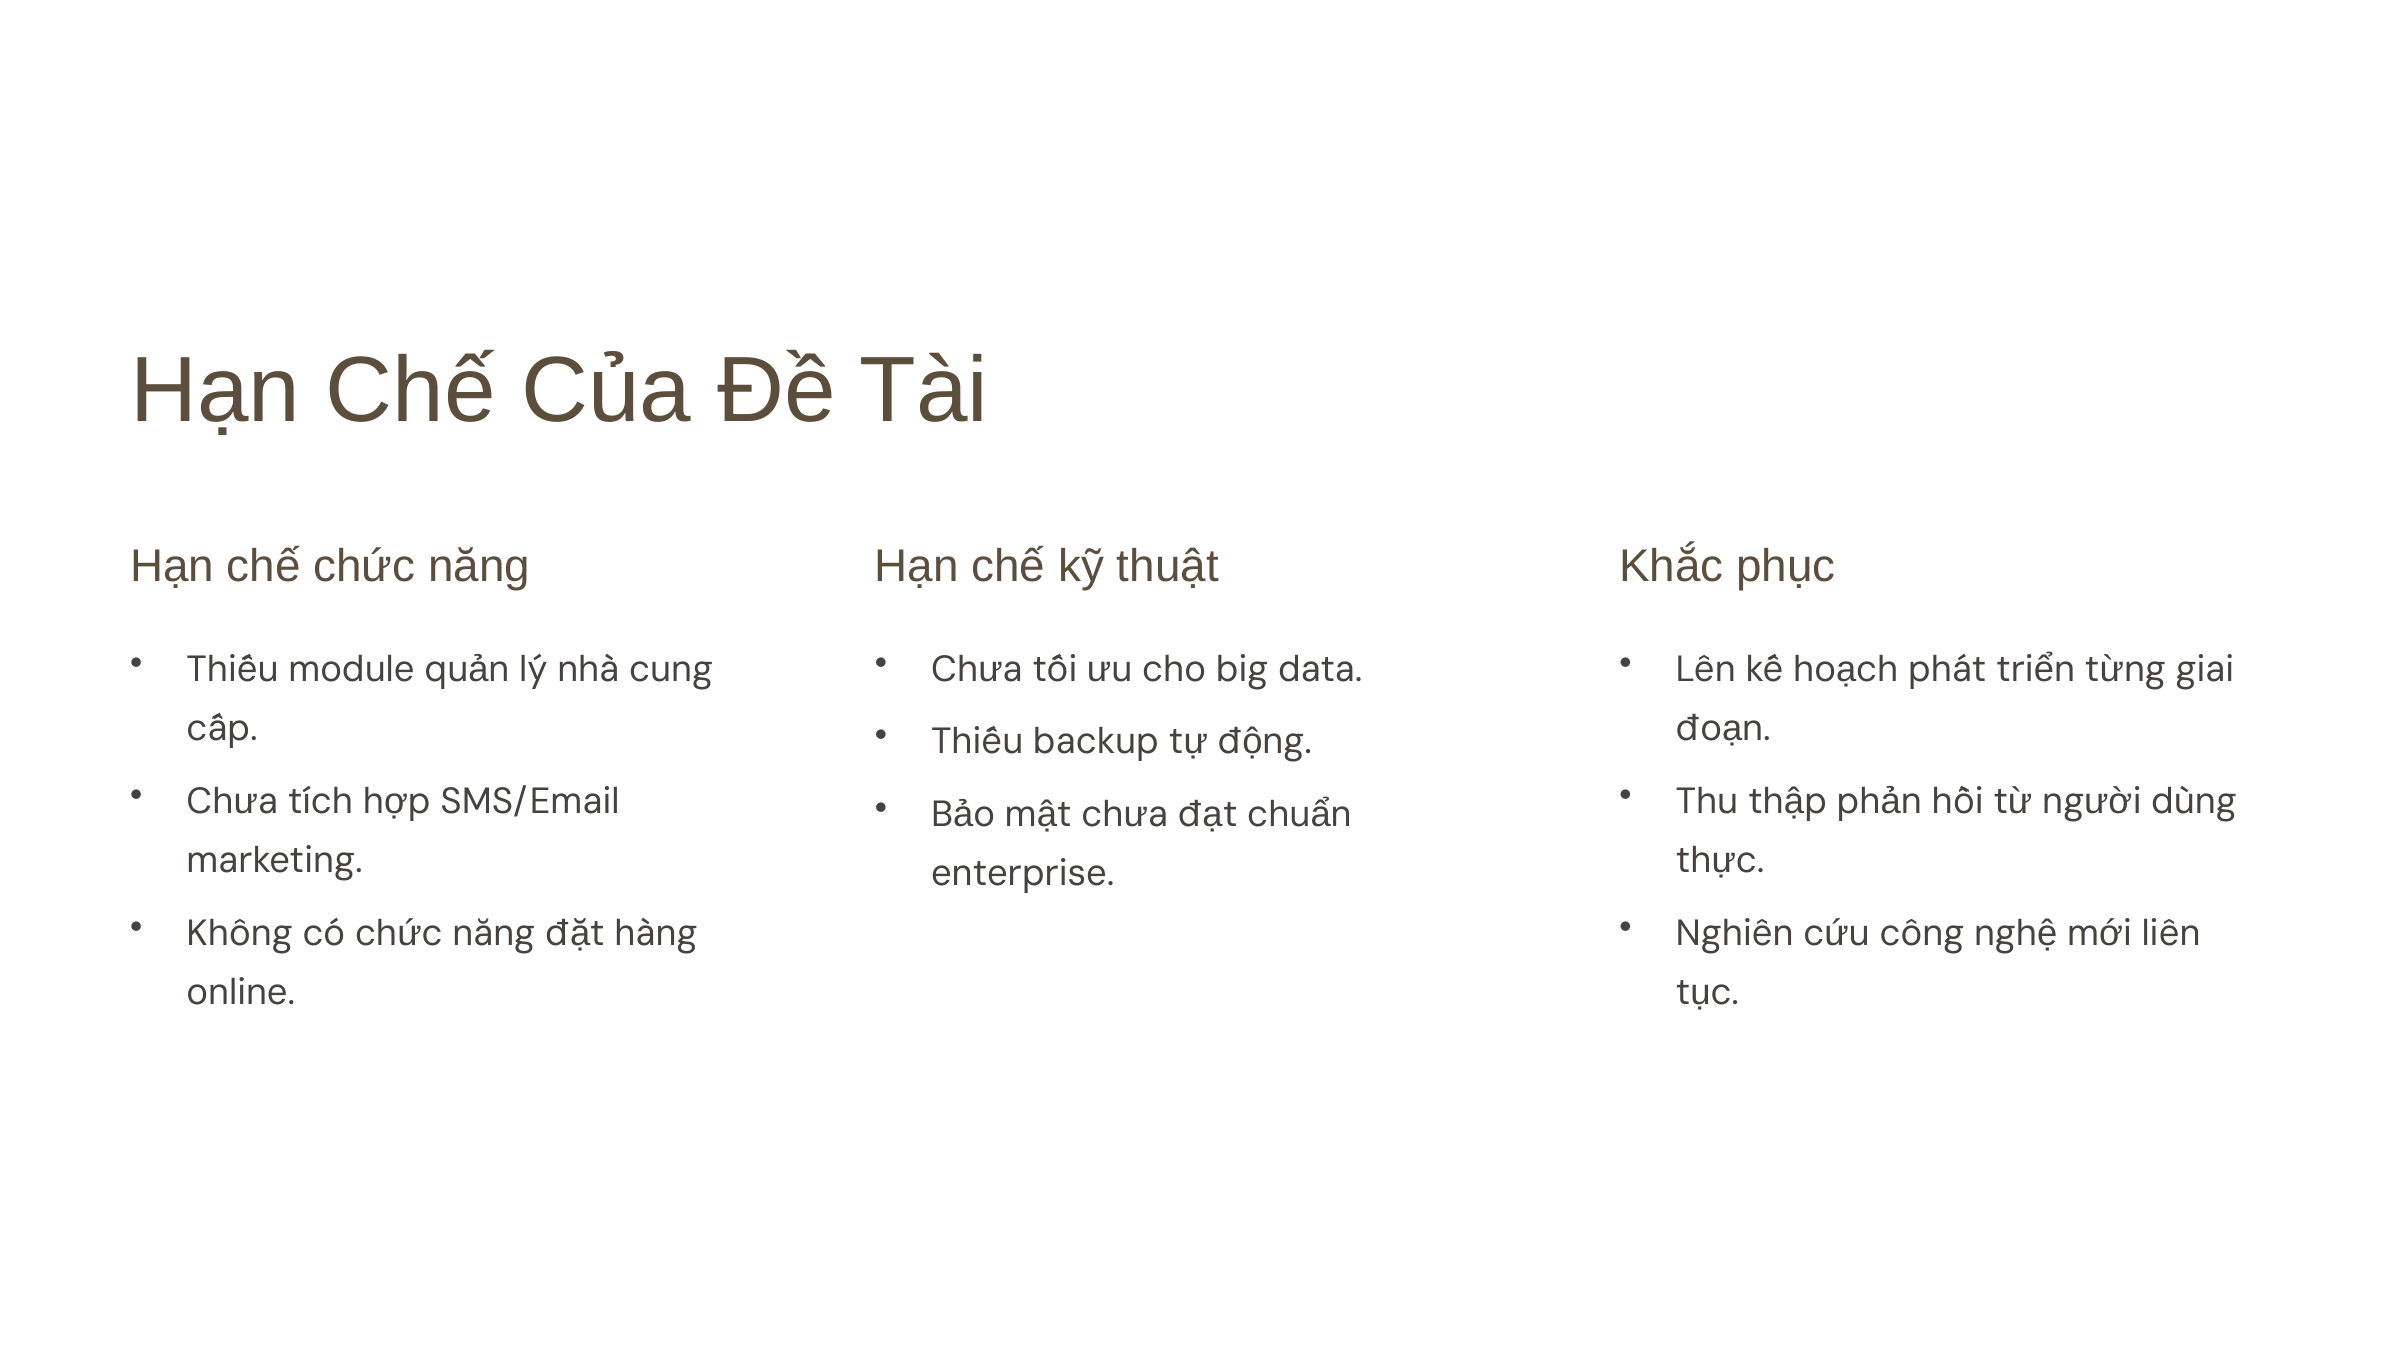

Hạn Chế Của Đề Tài
Hạn chế chức năng
Hạn chế kỹ thuật
Khắc phục
Thiếu module quản lý nhà cung cấp.
Chưa tối ưu cho big data.
Lên kế hoạch phát triển từng giai đoạn.
Thiếu backup tự động.
Chưa tích hợp SMS/Email marketing.
Thu thập phản hồi từ người dùng thực.
Bảo mật chưa đạt chuẩn enterprise.
Không có chức năng đặt hàng online.
Nghiên cứu công nghệ mới liên tục.